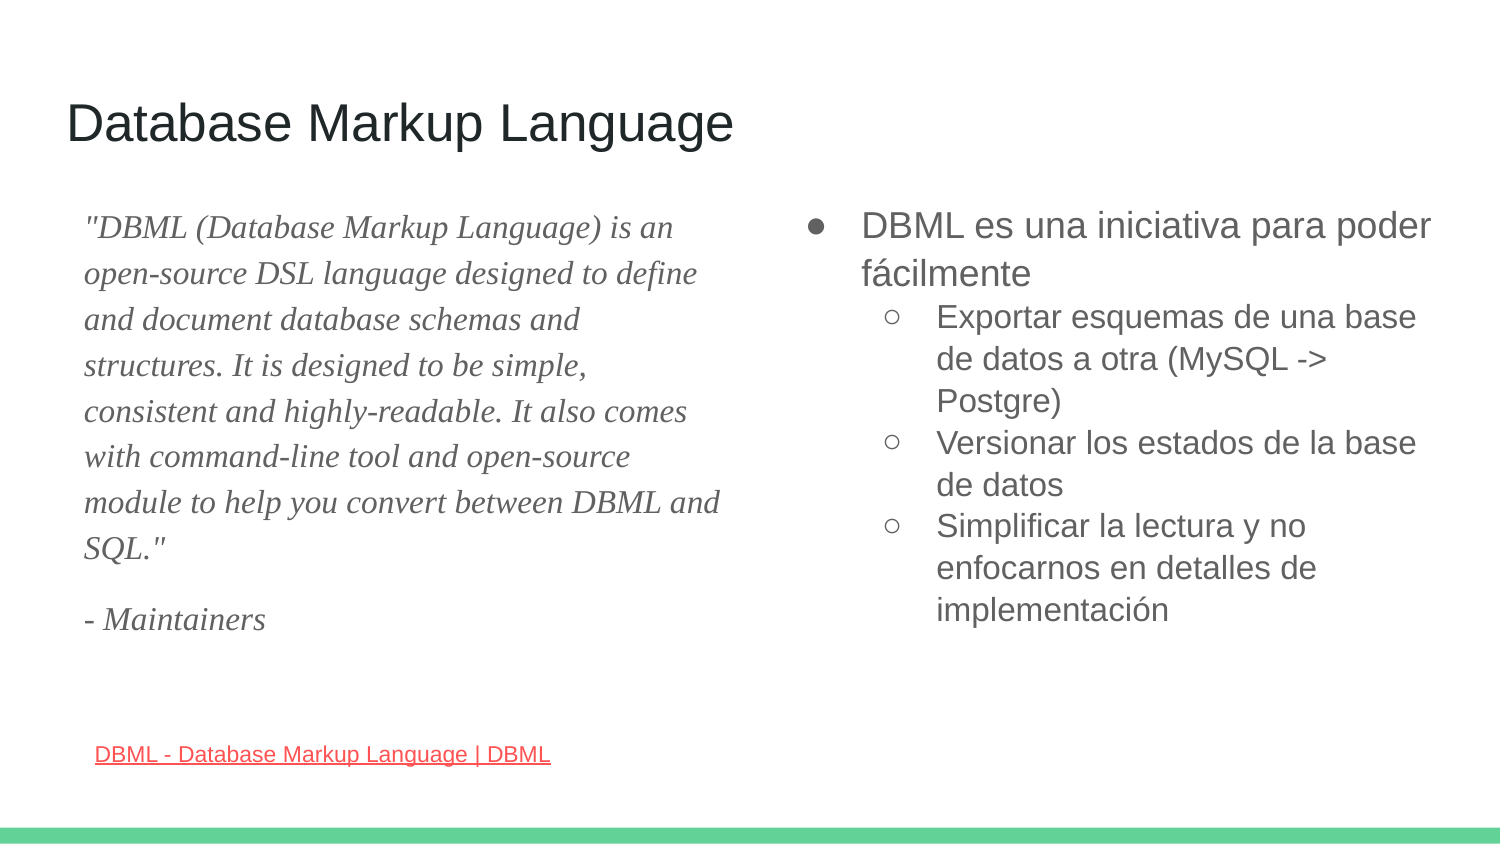

# Database Markup Language
"DBML (Database Markup Language) is an open-source DSL language designed to define and document database schemas and structures. It is designed to be simple, consistent and highly-readable. It also comes with command-line tool and open-source module to help you convert between DBML and SQL."
- Maintainers
DBML es una iniciativa para poder fácilmente
Exportar esquemas de una base de datos a otra (MySQL -> Postgre)
Versionar los estados de la base de datos
Simplificar la lectura y no enfocarnos en detalles de implementación
DBML - Database Markup Language | DBML